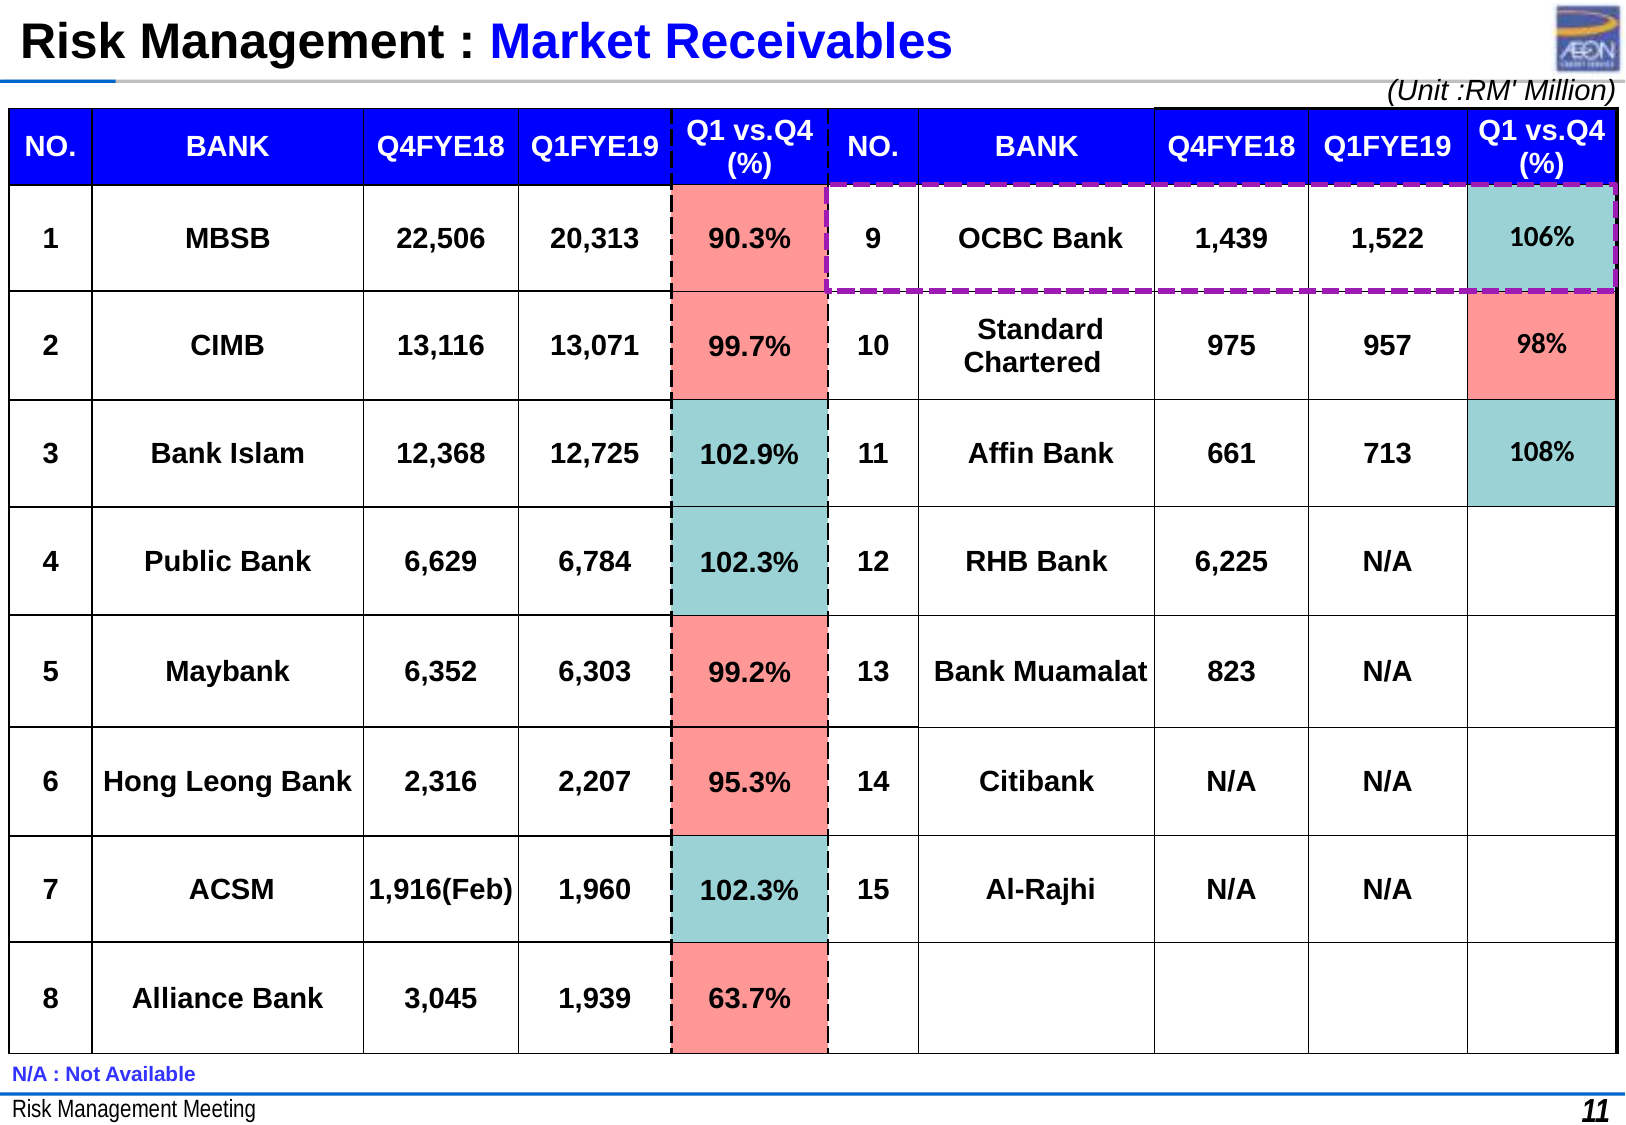

Risk Management : Market Receivables
| (Unit :RM' Million) |  |  |  |  |  |  |  |  |  |
| --- | --- | --- | --- | --- | --- | --- | --- | --- | --- |
| NO. | BANK | Q4FYE18 | Q1FYE19 | Q1 vs.Q4 (%) | NO. | BANK | Q4FYE18 | Q1FYE19 | Q1 vs.Q4 (%) |
| 1 | MBSB | 22,506 | 20,313 | 90.3% | 9 | OCBC Bank | 1,439 | 1,522 | 106% |
| 2 | CIMB | 13,116 | 13,071 | 99.7% | 10 | Standard Chartered | 975 | 957 | 98% |
| 3 | Bank Islam | 12,368 | 12,725 | 102.9% | 11 | Affin Bank | 661 | 713 | 108% |
| 4 | Public Bank | 6,629 | 6,784 | 102.3% | 12 | RHB Bank | 6,225 | N/A |  |
| 5 | Maybank | 6,352 | 6,303 | 99.2% | 13 | Bank Muamalat | 823 | N/A |  |
| 6 | Hong Leong Bank | 2,316 | 2,207 | 95.3% | 14 | Citibank | N/A | N/A |  |
| 7 | ACSM | 1,916(Feb) | 1,960 | 102.3% | 15 | Al-Rajhi | N/A | N/A |  |
| 8 | Alliance Bank | 3,045 | 1,939 | 63.7% |  |  |  |  |  |

N/A : Not Available